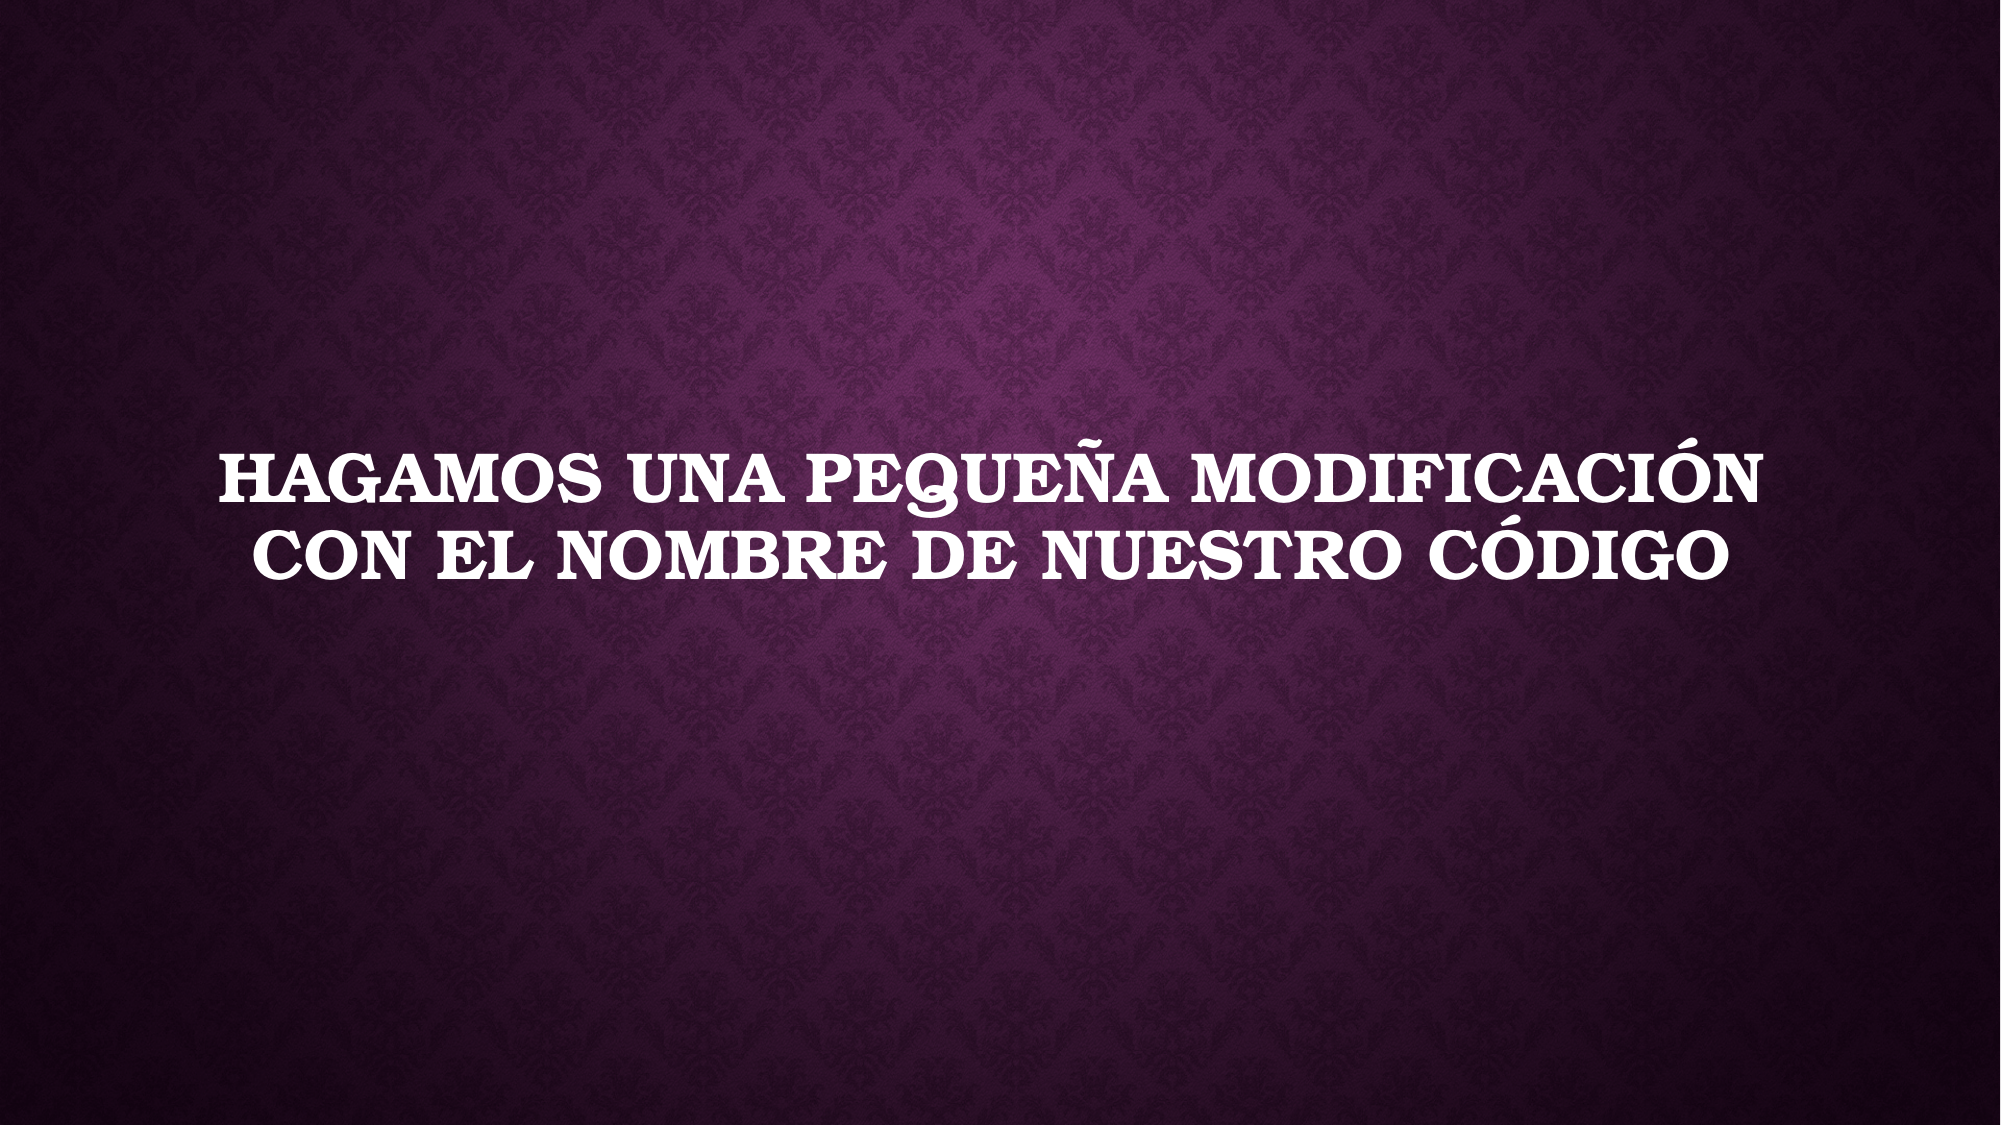

# Hagamos una pequeña modificación con el nombre de nuestro código